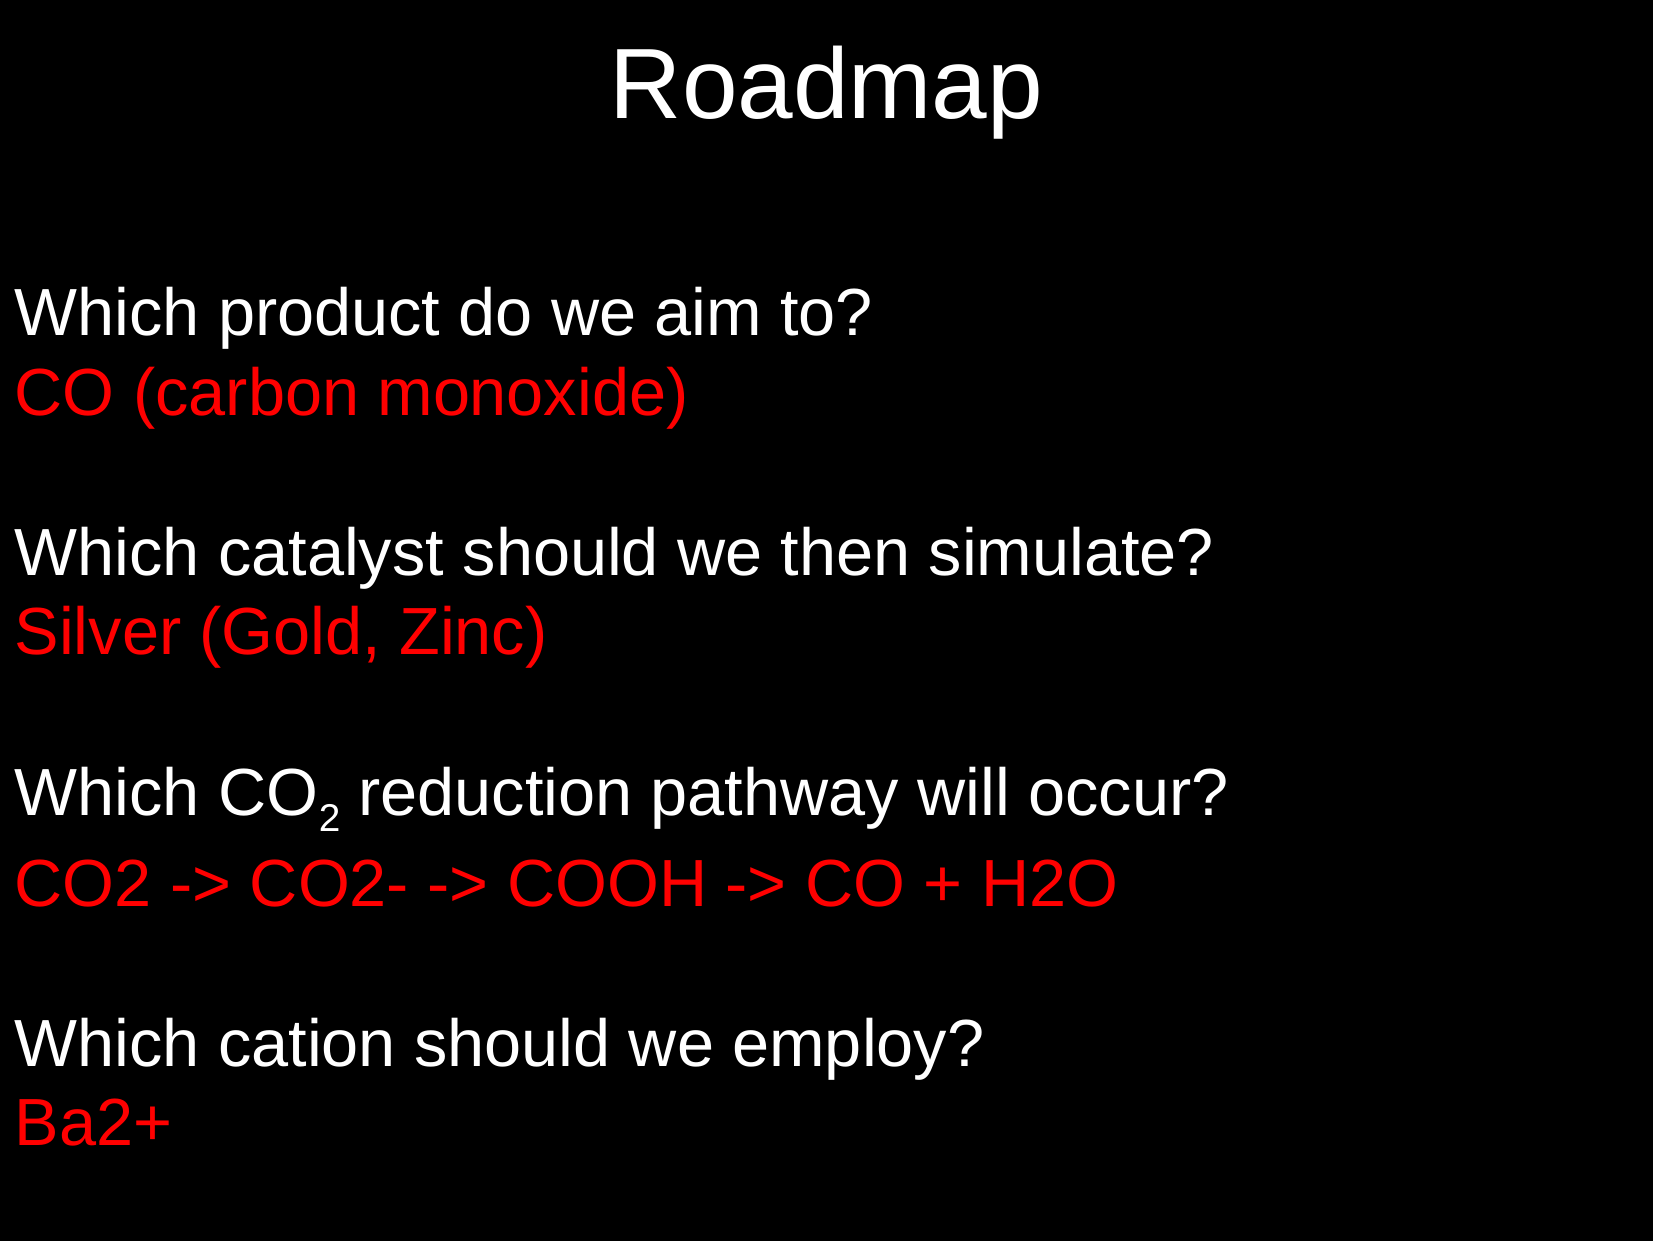

Roadmap

Which product do we aim to?
CO (carbon monoxide)

Which catalyst should we then simulate?
Silver (Gold, Zinc)

Which CO2 reduction pathway will occur?
CO2 -> CO2- -> COOH -> CO + H2O

Which cation should we employ?
Ba2+